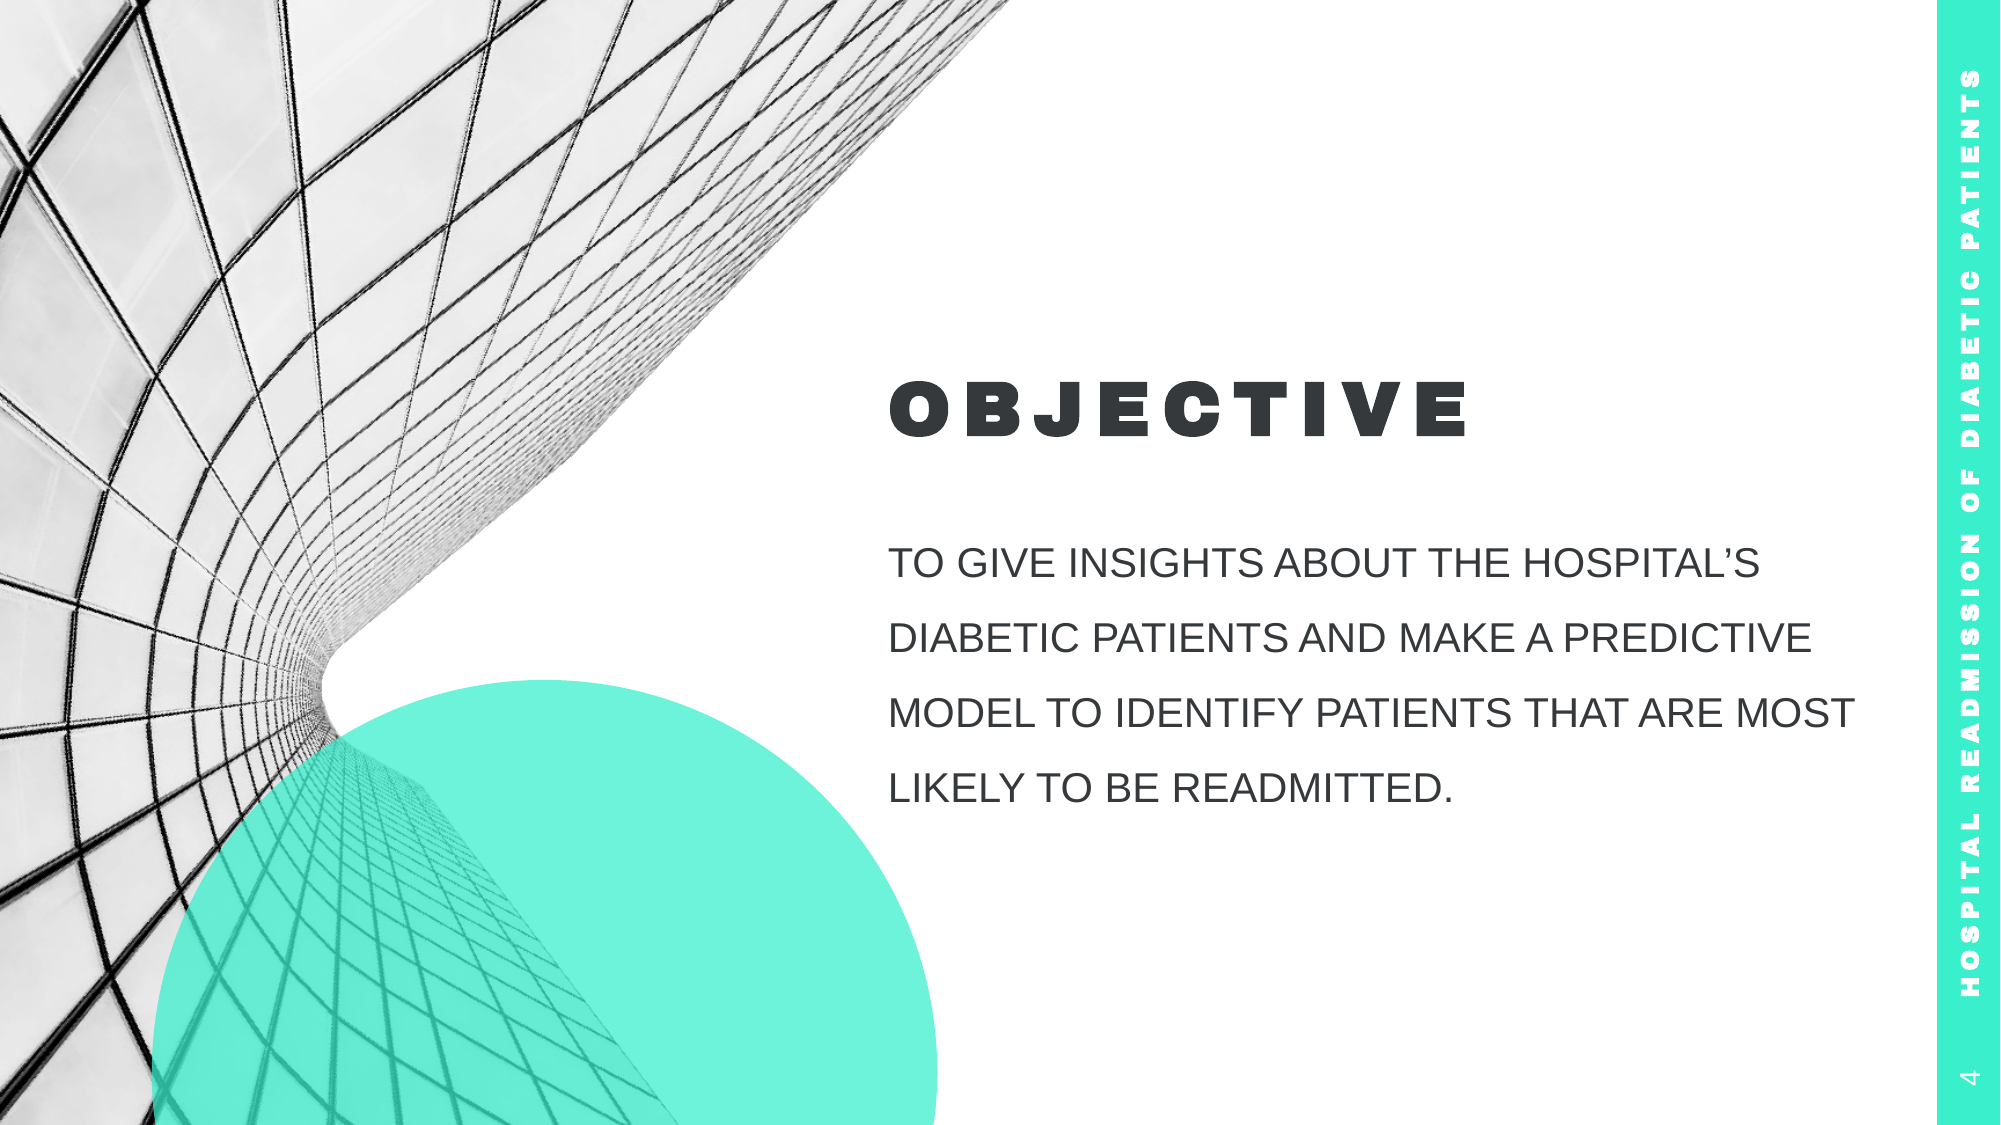

# objective
Hospital Readmission of Diabetic Patients
To give insights about the hospital’s diabetic patients and make a predictive model to identify patients that are most likely to be readmitted.
4